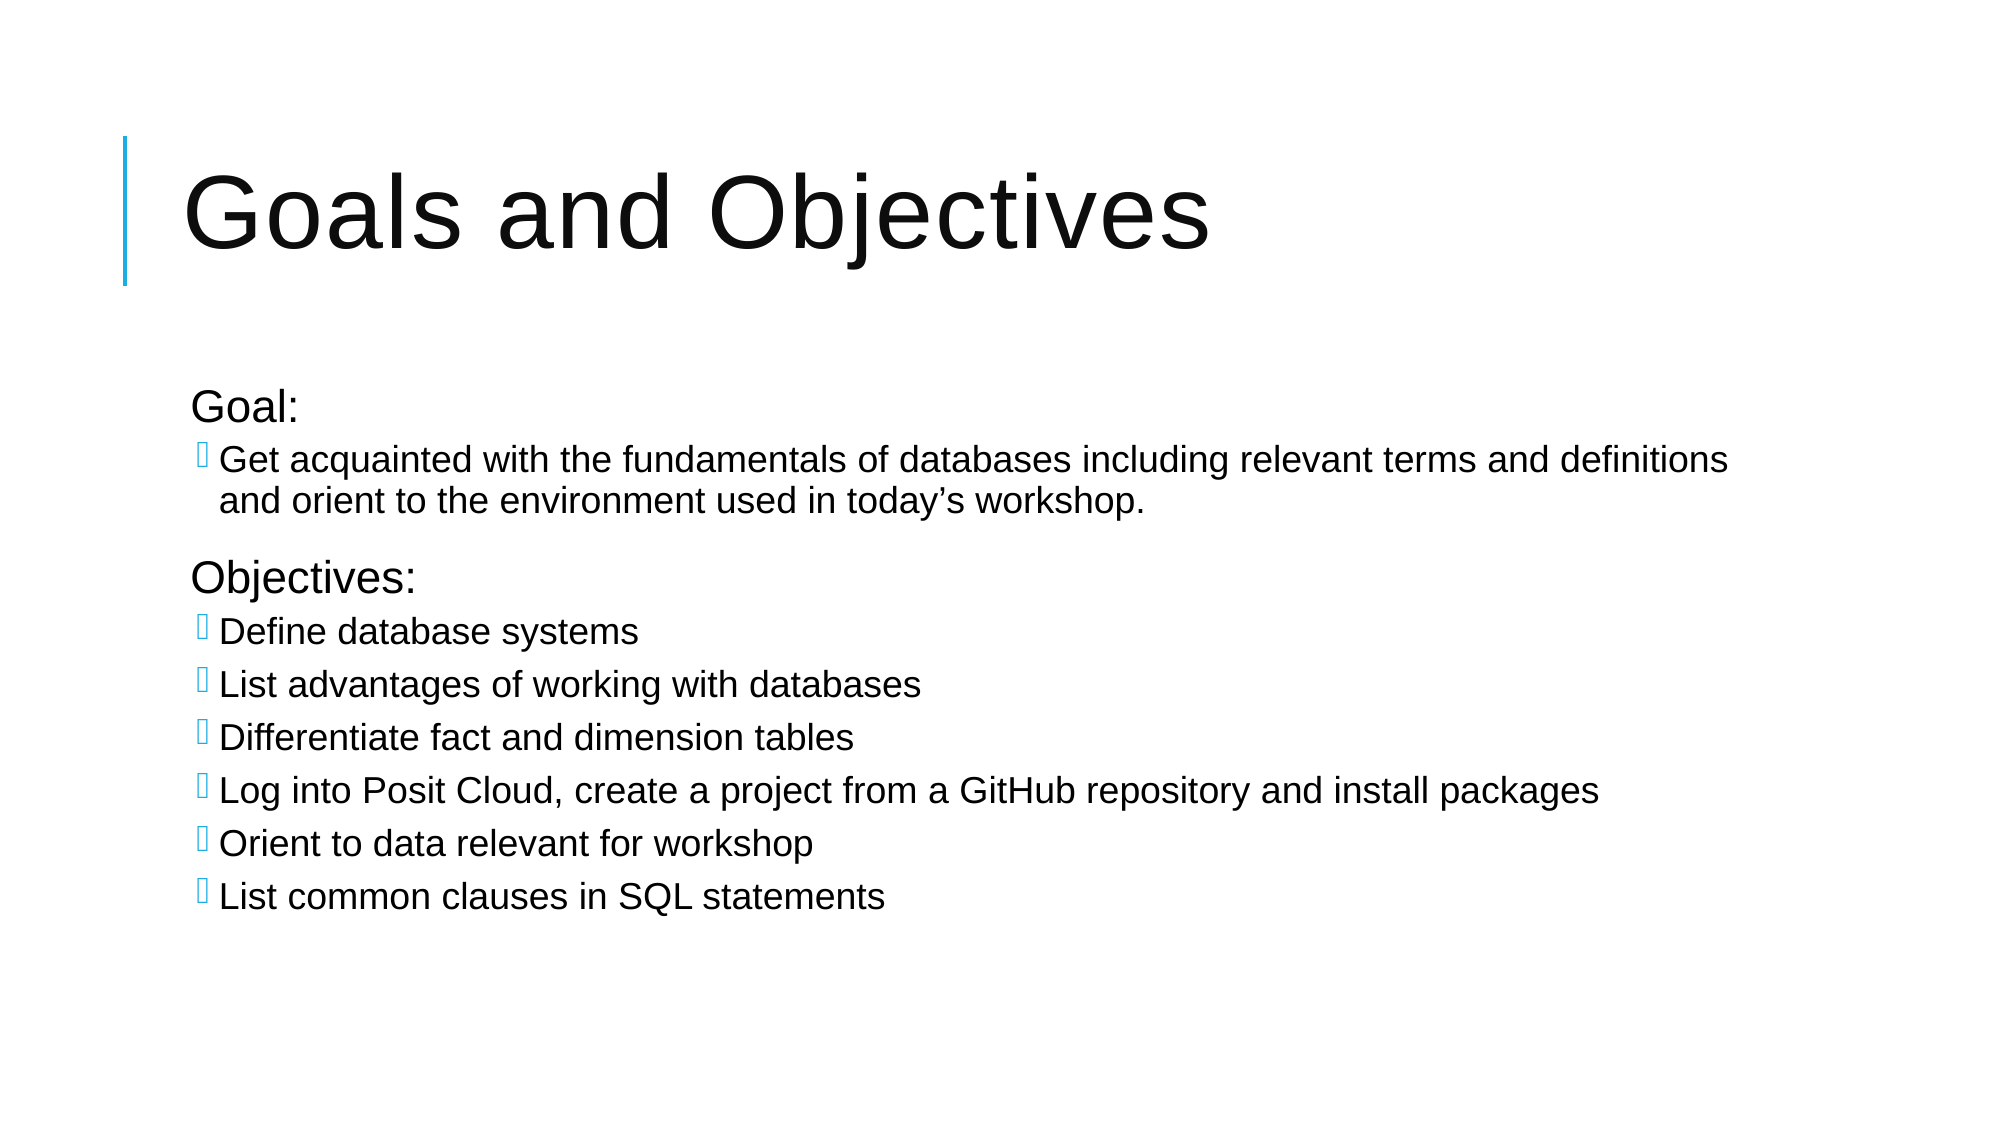

# Goals and Objectives
Goal:
Get acquainted with the fundamentals of databases including relevant terms and definitions and orient to the environment used in today’s workshop.
Objectives:
Define database systems
List advantages of working with databases
Differentiate fact and dimension tables
Log into Posit Cloud, create a project from a GitHub repository and install packages
Orient to data relevant for workshop
List common clauses in SQL statements